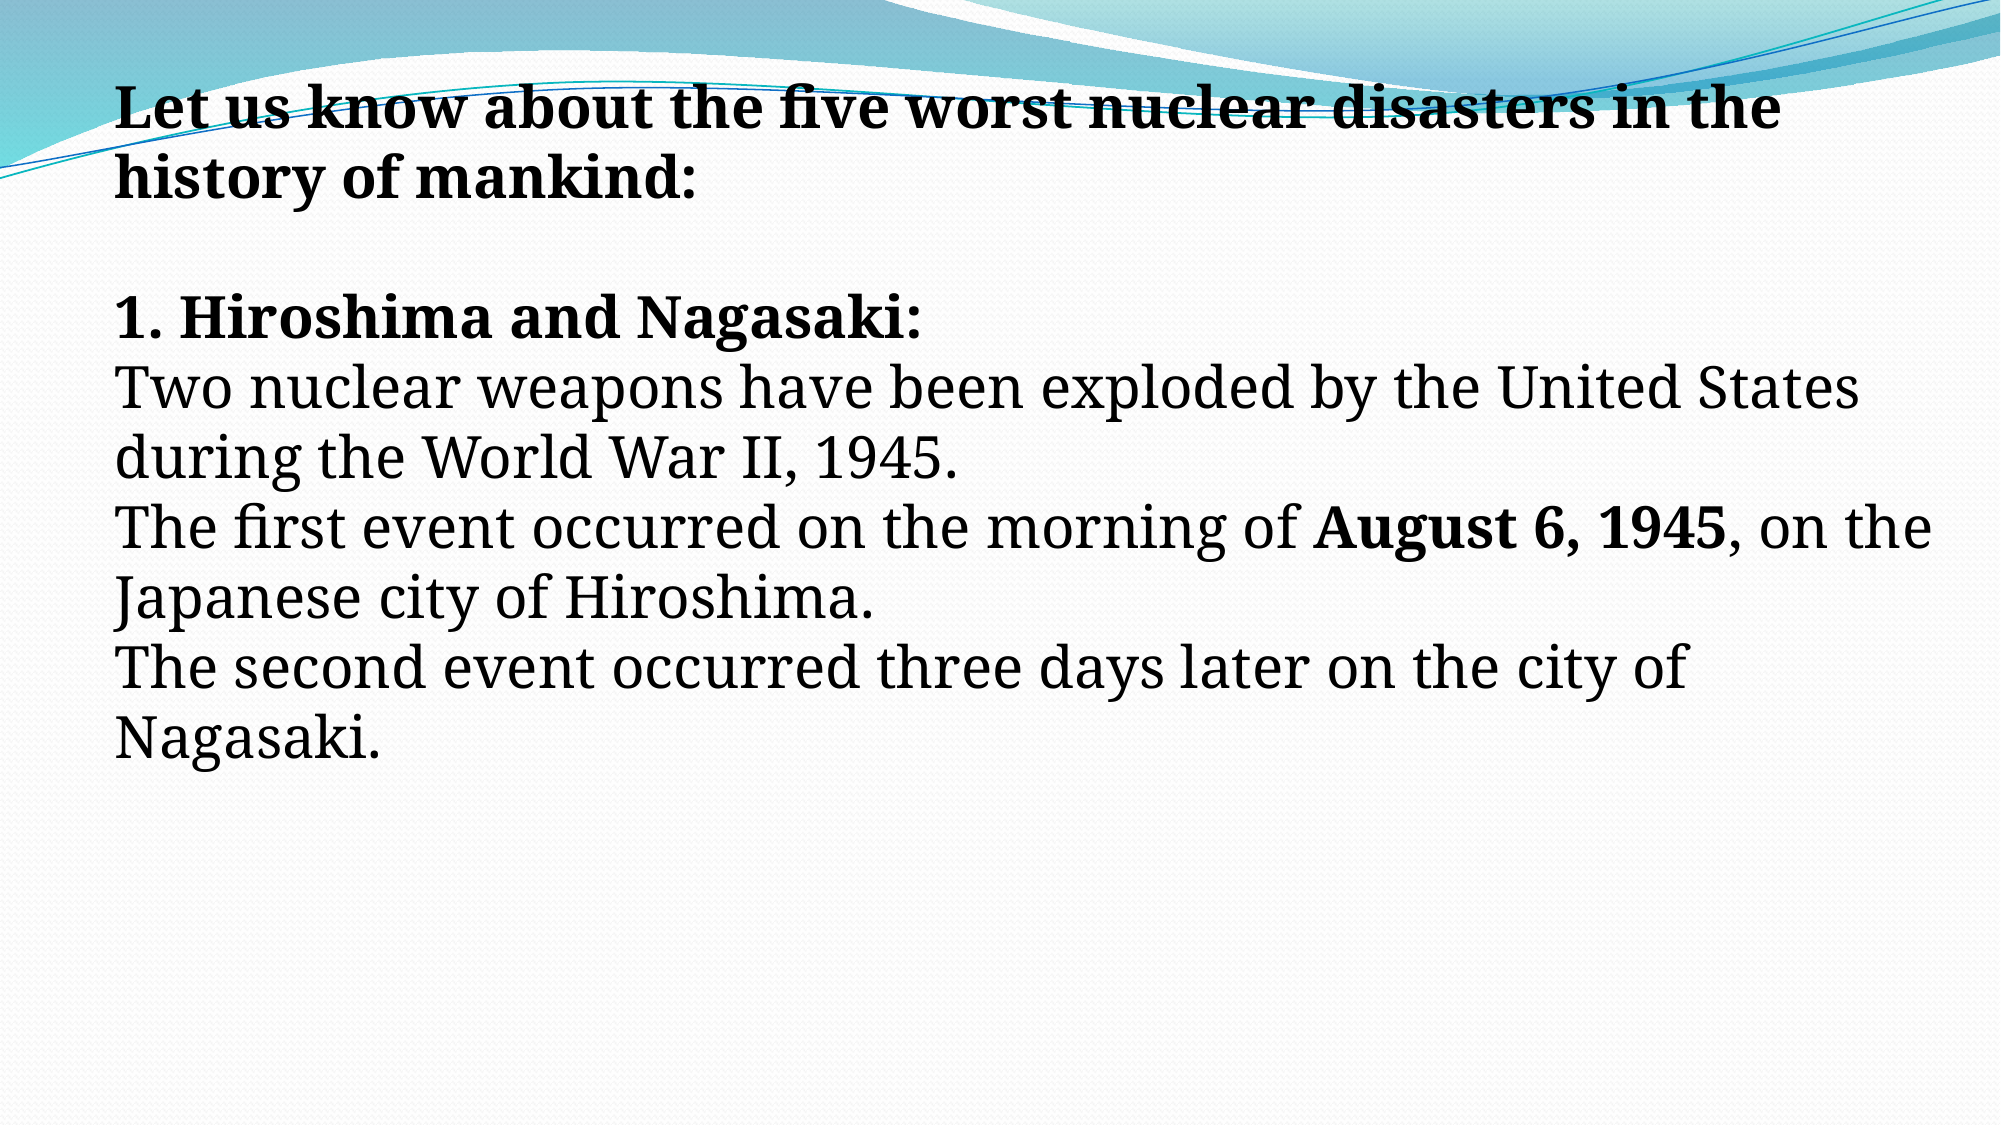

Let us know about the five worst nuclear disasters in the history of mankind:

1. Hiroshima and Nagasaki:
Two nuclear weapons have been exploded by the United States during the World War II, 1945.
The first event occurred on the morning of August 6, 1945, on the Japanese city of Hiroshima.
The second event occurred three days later on the city of Nagasaki.